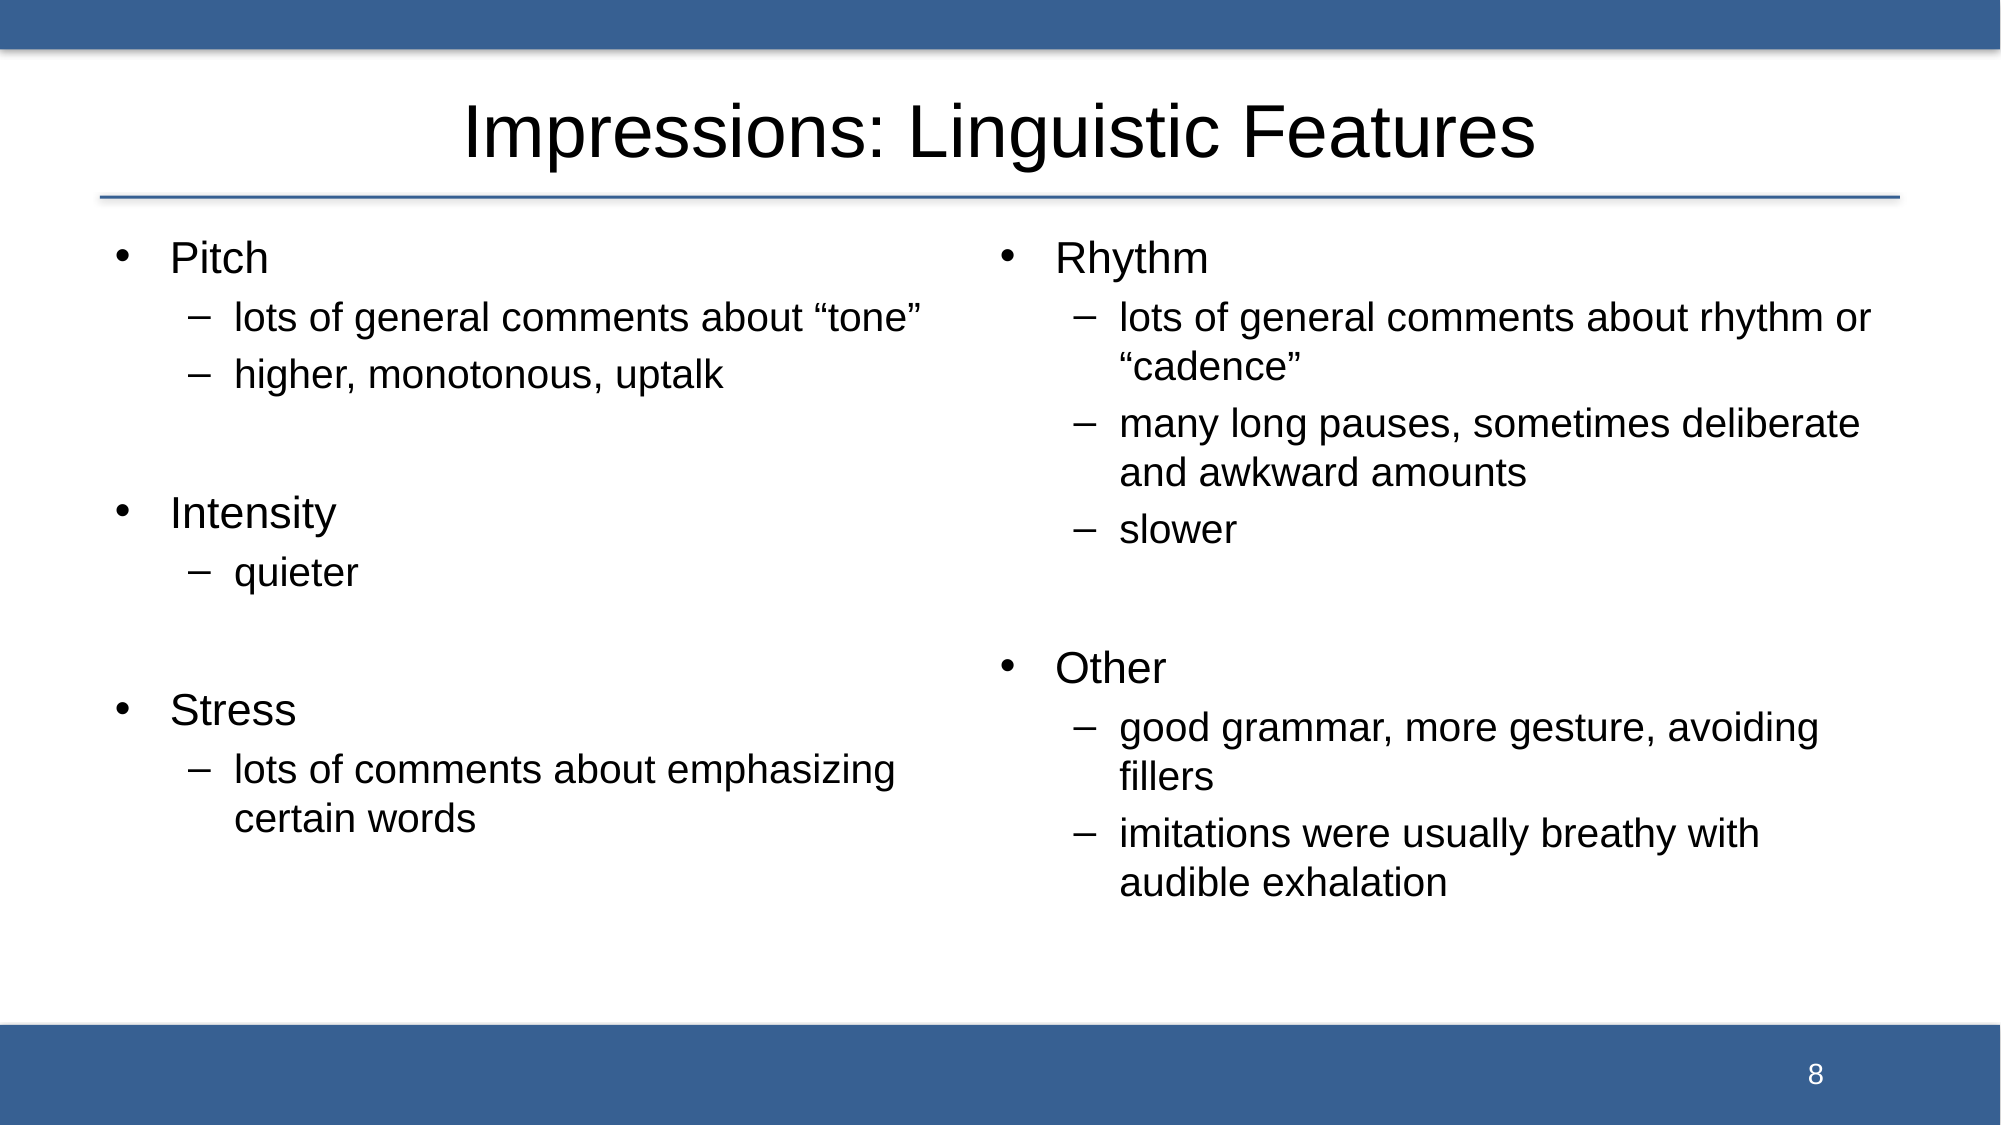

# Impressions: Linguistic Features
Pitch
lots of general comments about “tone”
higher, monotonous, uptalk

Intensity
quieter

Stress
lots of comments about emphasizing certain words

Rhythm
lots of general comments about rhythm or “cadence”
many long pauses, sometimes deliberate and awkward amounts
slower

Other
good grammar, more gesture, avoiding fillers
imitations were usually breathy with audible exhalation

8